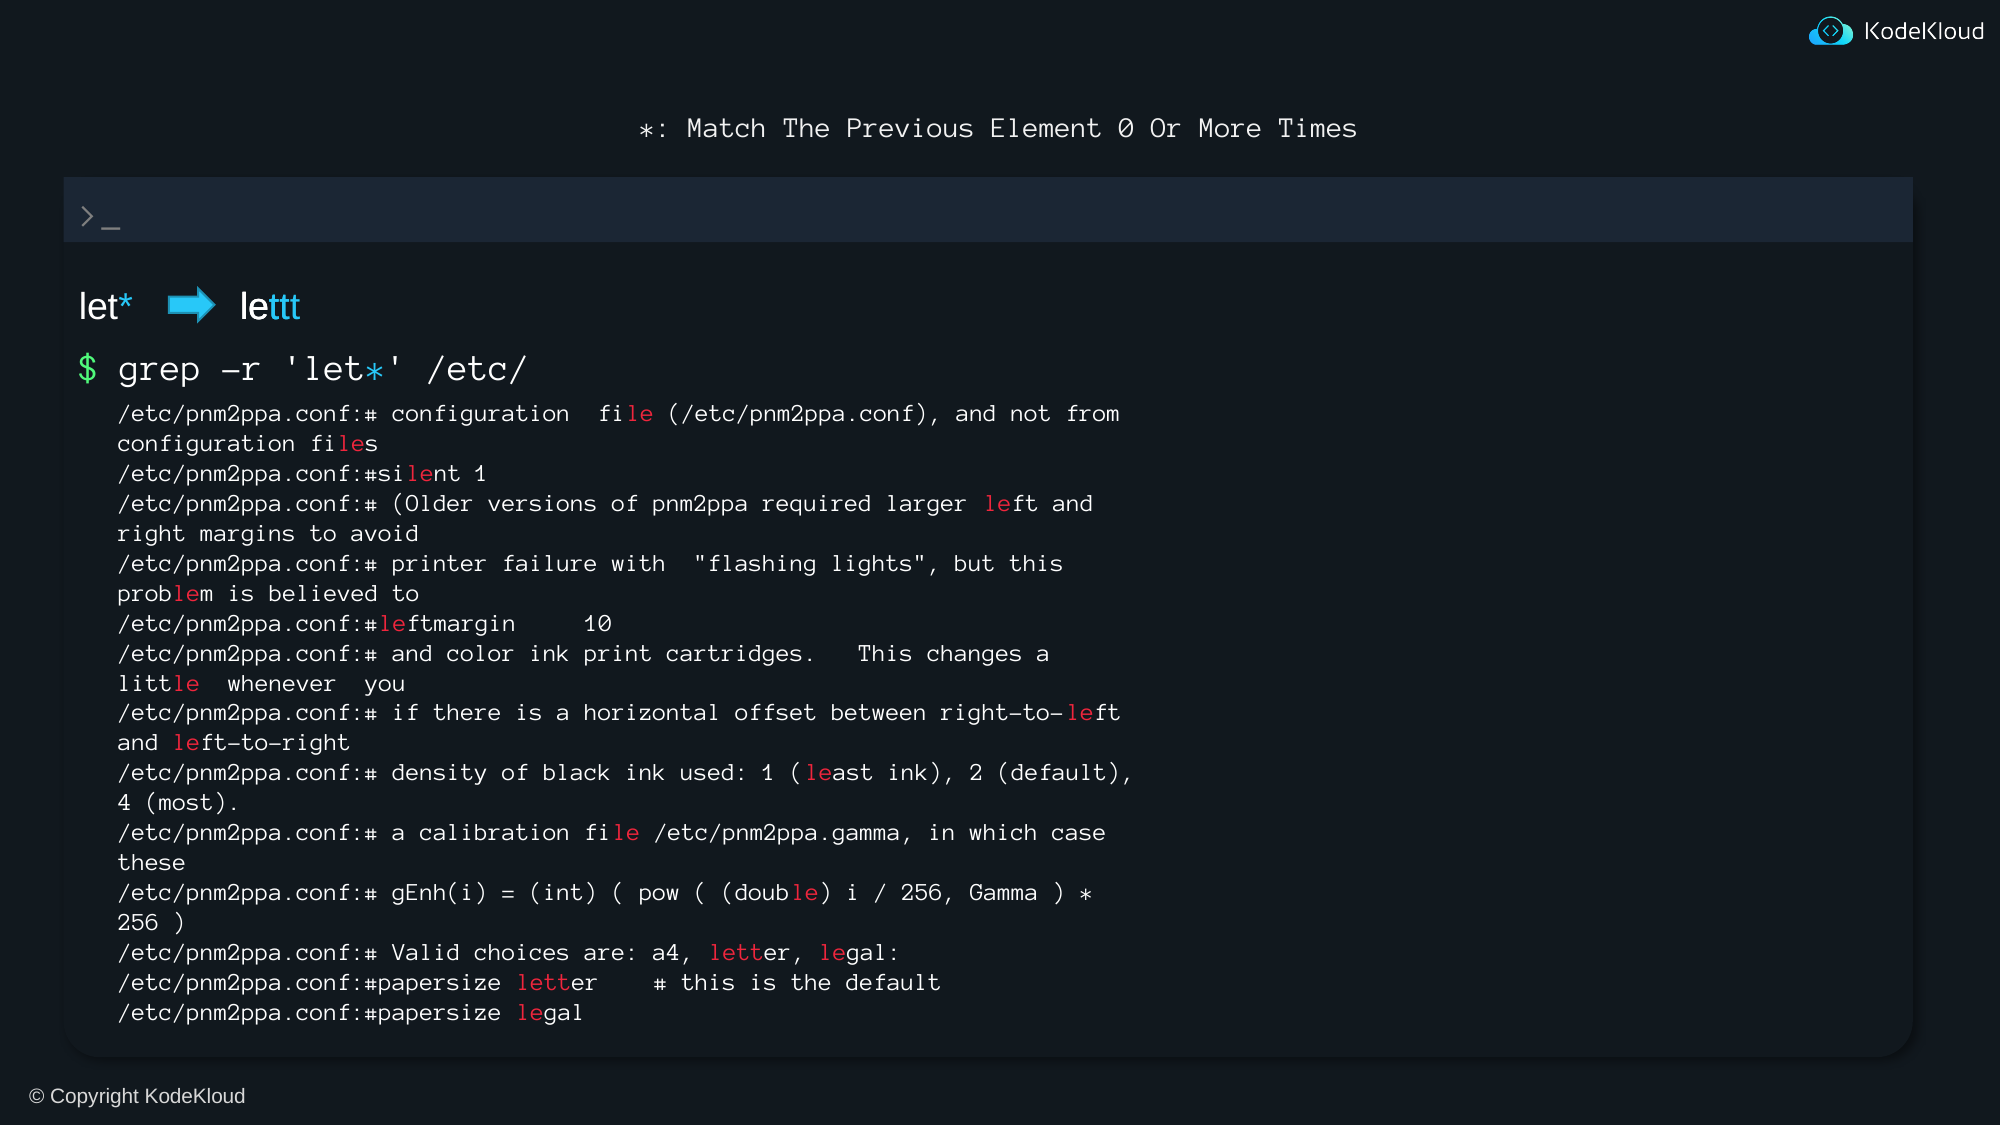

# *: Match The Previous Element 0 Or More Times
 lettt
 let*
 let
 lett

$ grep -r 'let*' /etc/
/etc/pnm2ppa.conf:# configuration  file (/etc/pnm2ppa.conf), and not from configuration files
/etc/pnm2ppa.conf:#silent 1
/etc/pnm2ppa.conf:# (Older versions of pnm2ppa required larger left and right margins to avoid
/etc/pnm2ppa.conf:# printer failure with  "flashing lights", but this  problem is believed to
/etc/pnm2ppa.conf:#leftmargin     10
/etc/pnm2ppa.conf:# and color ink print cartridges.   This changes a little  whenever  you
/etc/pnm2ppa.conf:# if there is a horizontal offset between right-to-left and left-to-right
/etc/pnm2ppa.conf:# density of black ink used: 1 (least ink), 2 (default), 4 (most).
/etc/pnm2ppa.conf:# a calibration file /etc/pnm2ppa.gamma, in which case these
/etc/pnm2ppa.conf:# gEnh(i) = (int) ( pow ( (double) i / 256, Gamma ) * 256 )
/etc/pnm2ppa.conf:# Valid choices are: a4, letter, legal:
/etc/pnm2ppa.conf:#papersize letter    # this is the default
/etc/pnm2ppa.conf:#papersize legal